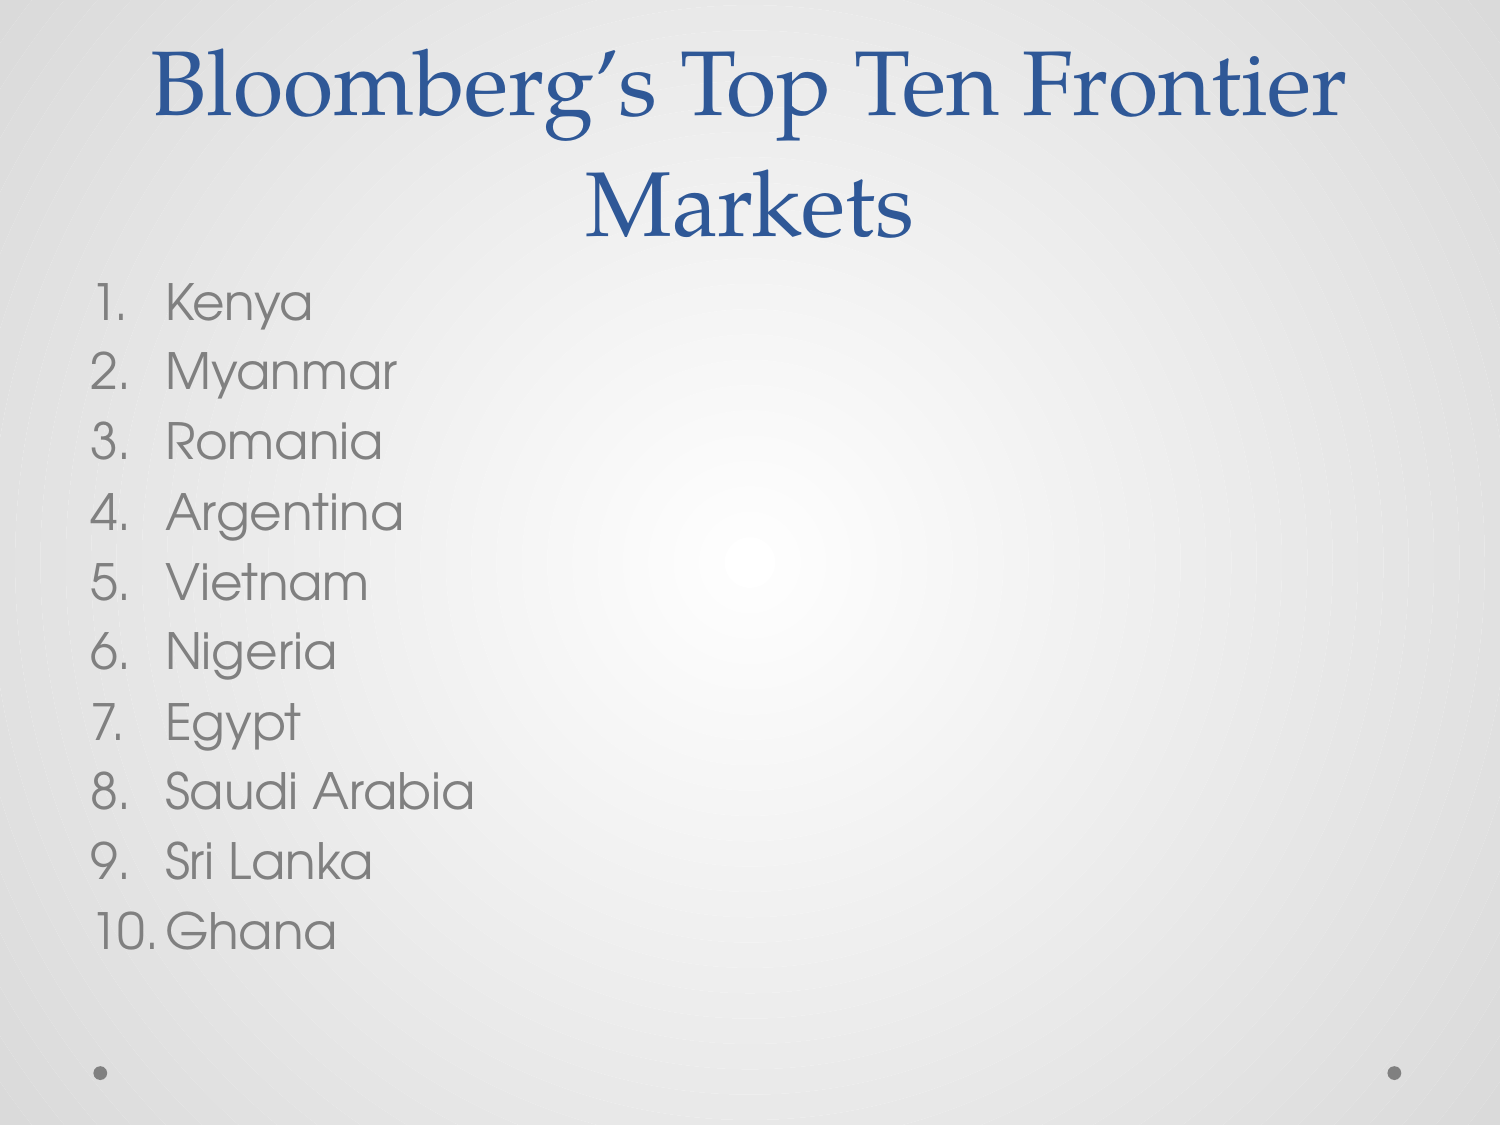

# Bloomberg’s Top Ten Frontier Markets
Kenya
Myanmar
Romania
Argentina
Vietnam
Nigeria
Egypt
Saudi Arabia
Sri Lanka
Ghana